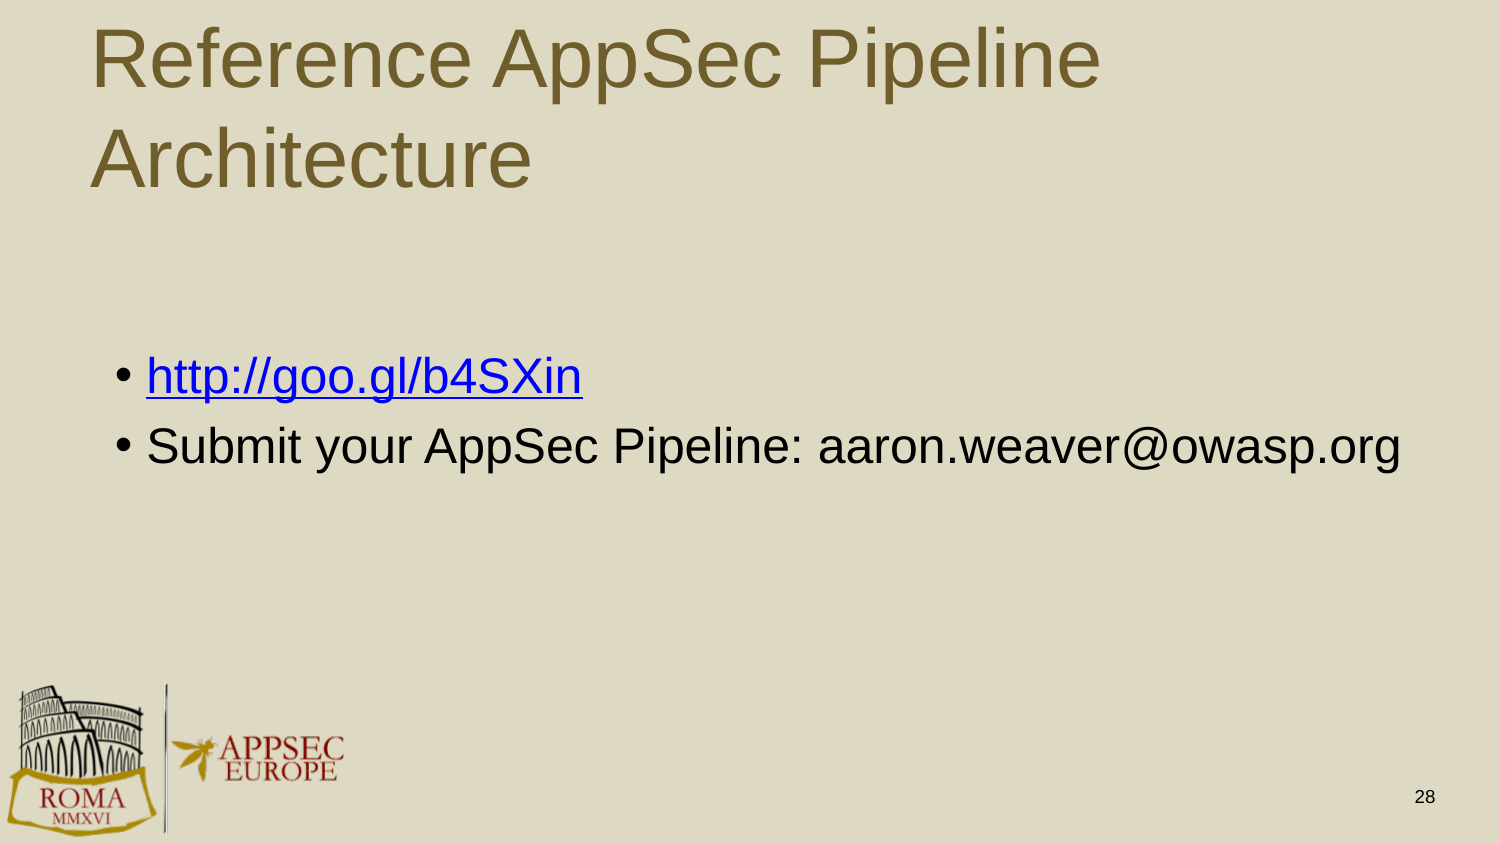

# Reference AppSec Pipeline Architecture
http://goo.gl/b4SXin
Submit your AppSec Pipeline: aaron.weaver@owasp.org
28